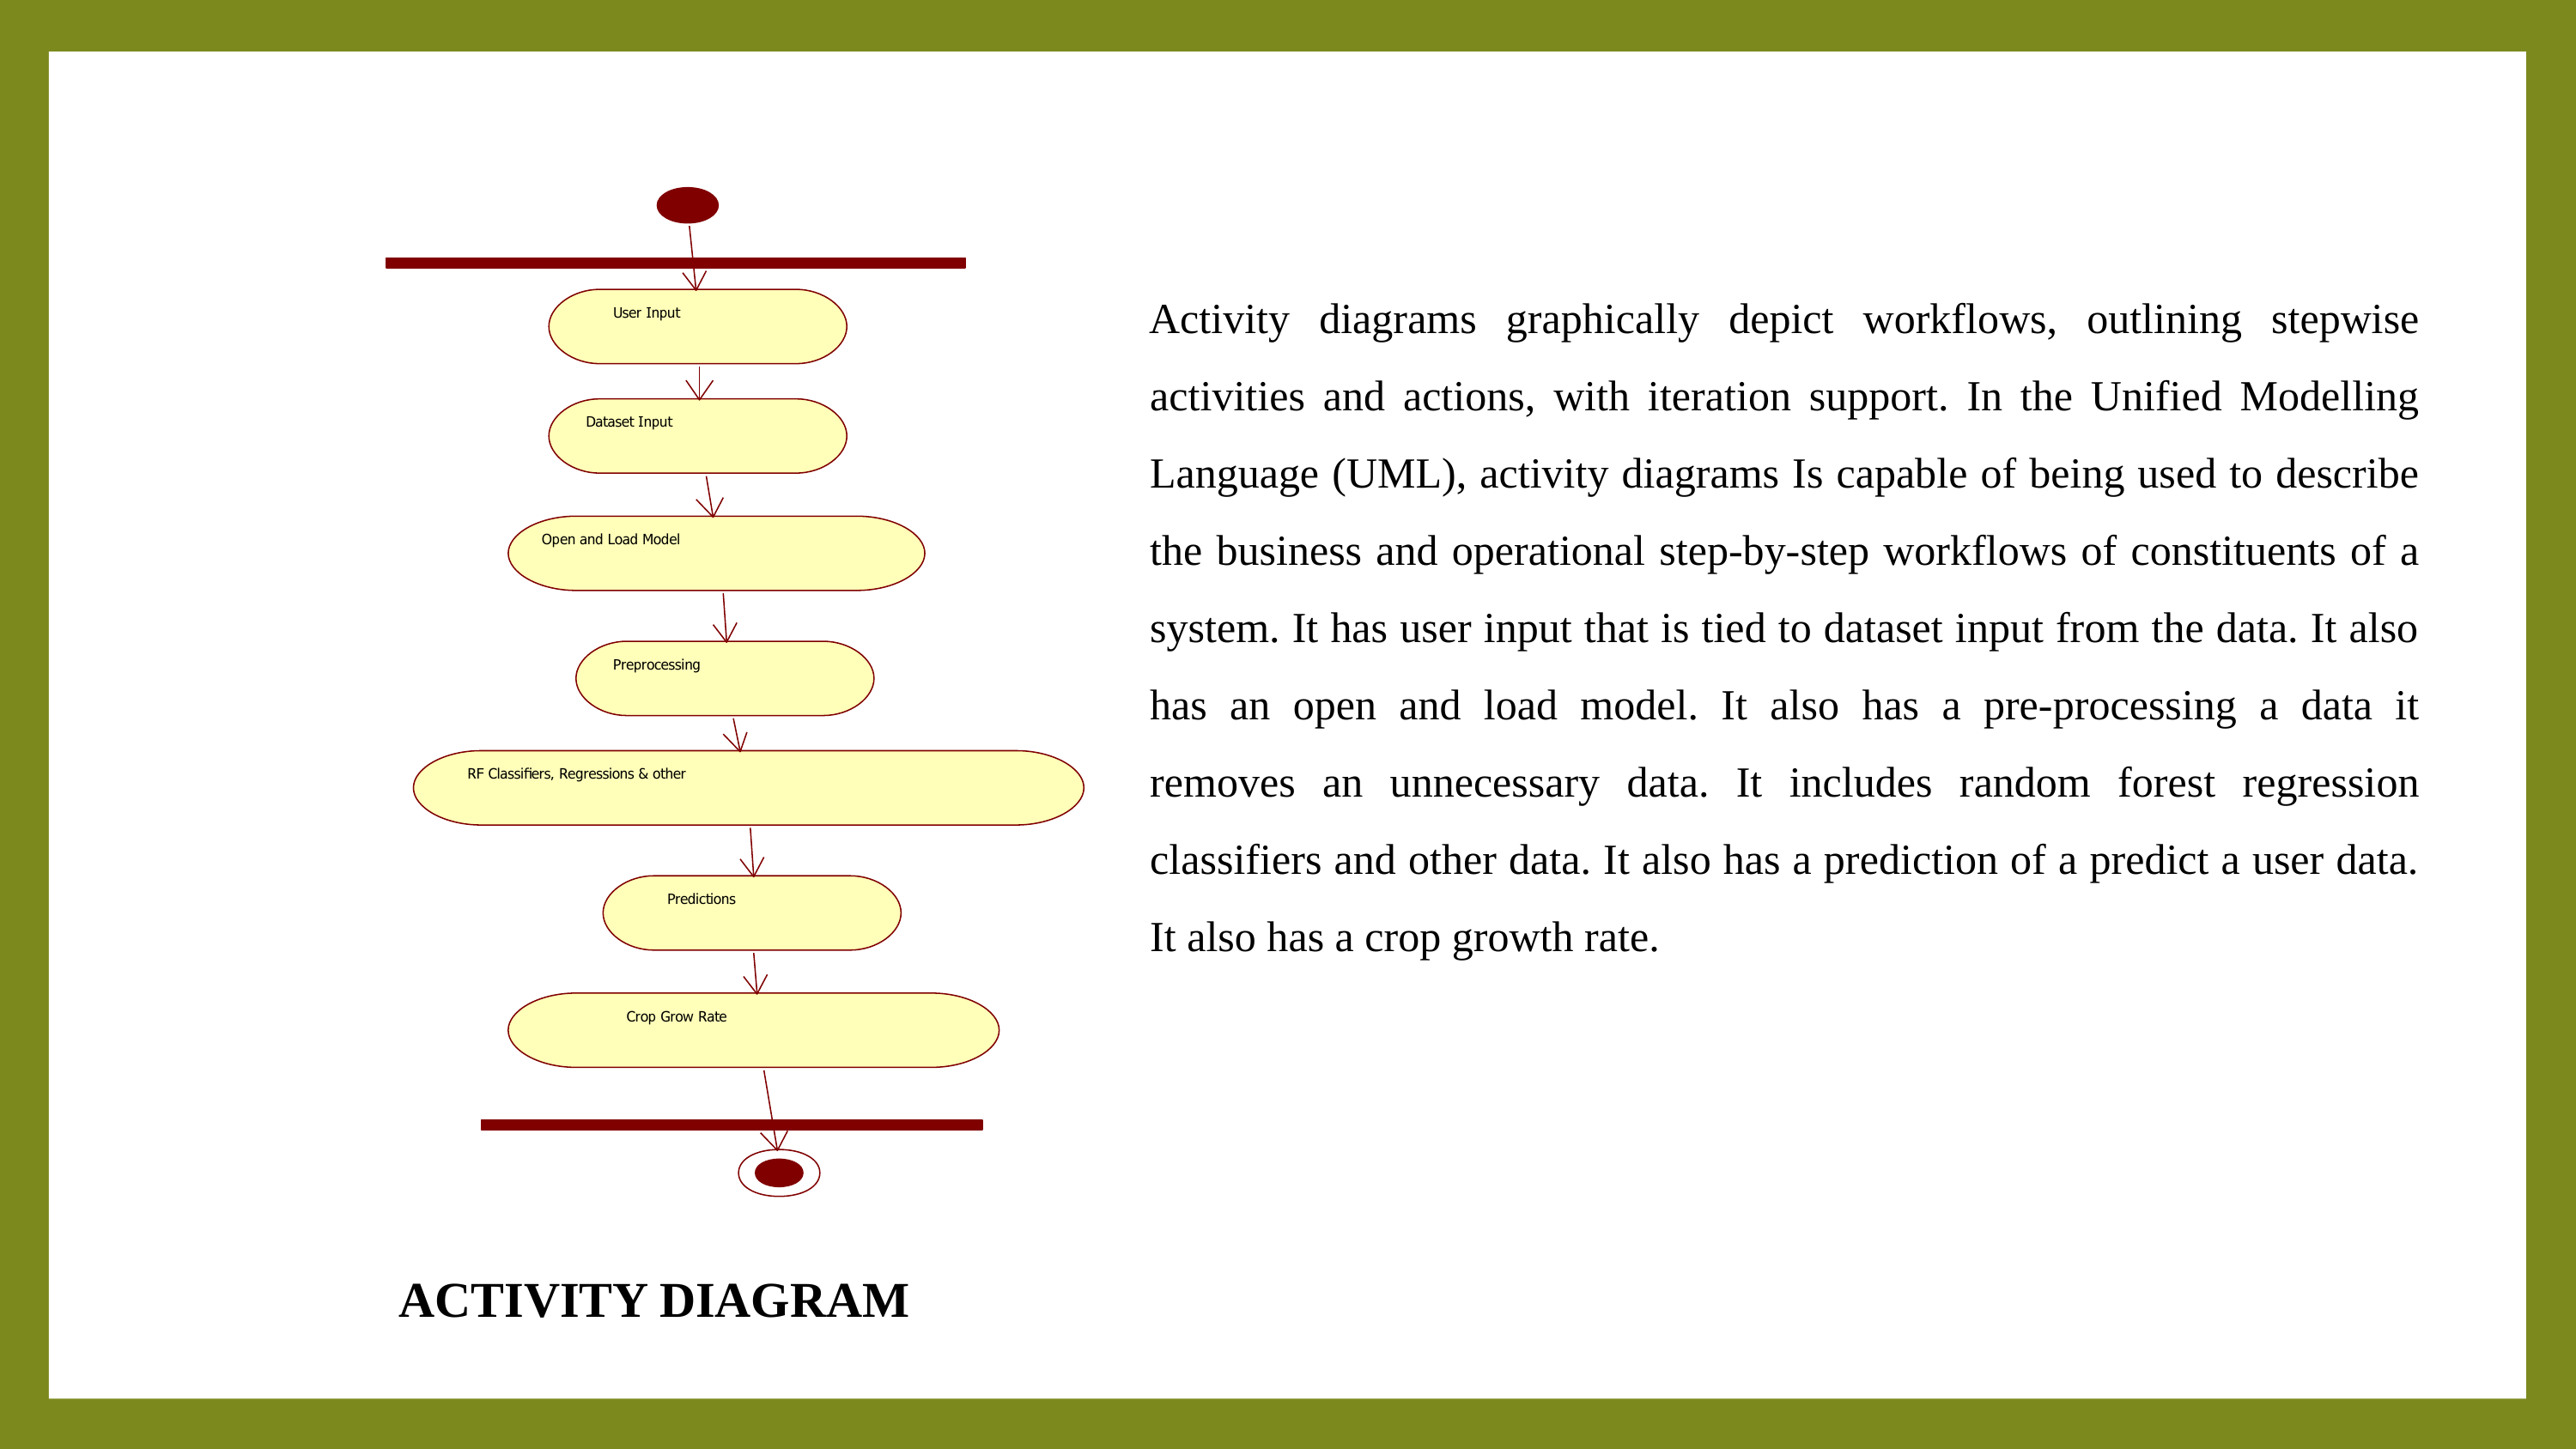

User Input

Dataset Input

Open and Load Model

Preprocessing

RF Classifiers, Regressions & other

Predictions

Crop Grow Rate

Activity diagrams graphically depict workflows, outlining stepwise activities and actions, with iteration support. In the Unified Modelling Language (UML), activity diagrams Is capable of being used to describe the business and operational step-by-step workflows of constituents of a system. It has user input that is tied to dataset input from the data. It also has an open and load model. It also has a pre-processing a data it removes an unnecessary data. It includes random forest regression classifiers and other data. It also has a prediction of a predict a user data. It also has a crop growth rate.
ACTIVITY DIAGRAM